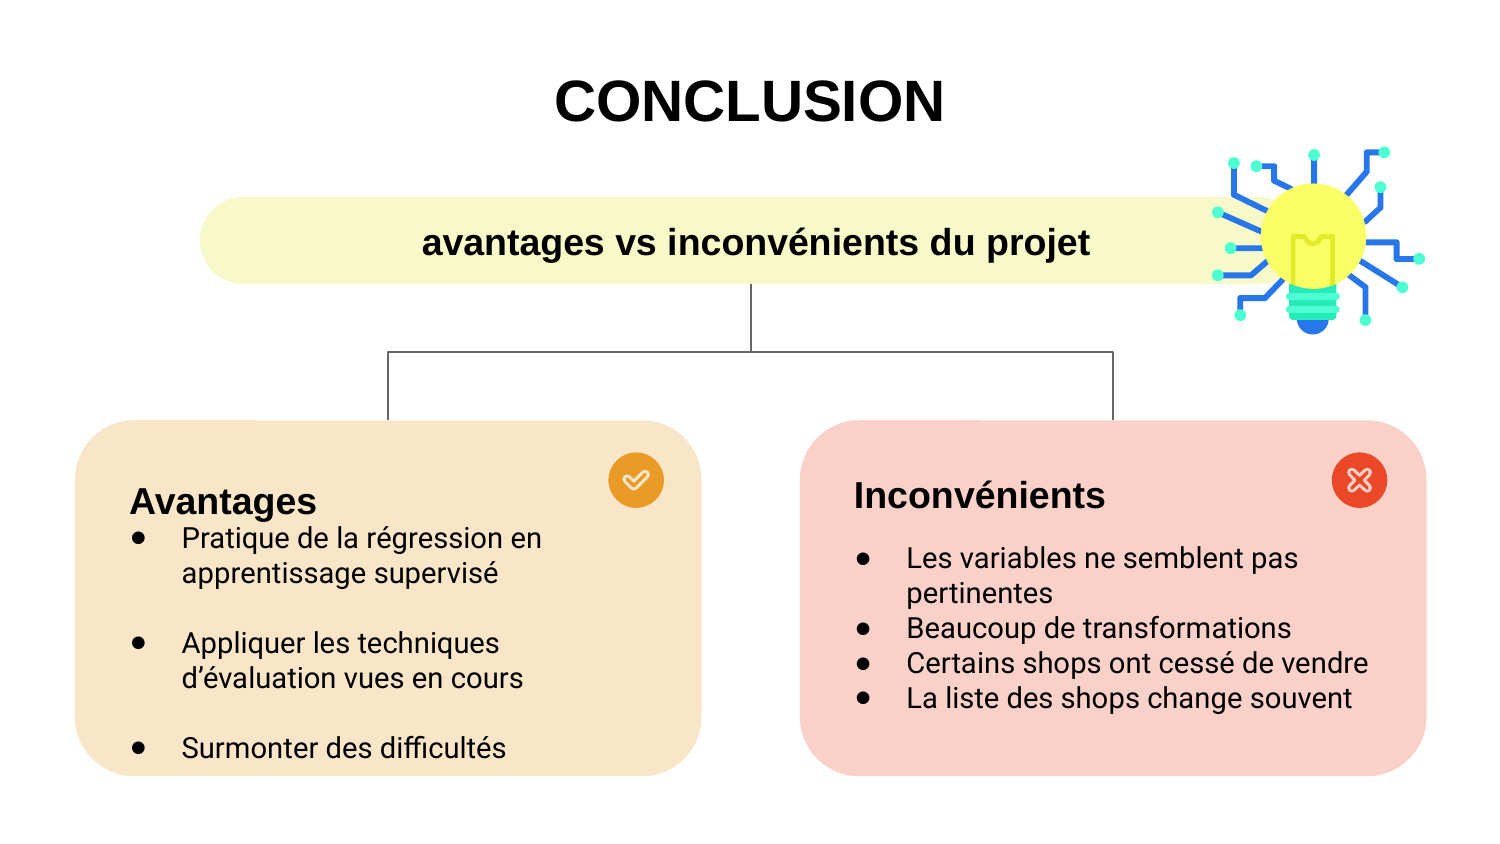

# CONCLUSION

 avantages vs inconvénients du projet

Inconvénients
Les variables ne semblent pas pertinentes
Beaucoup de transformations
Certains shops ont cessé de vendre
La liste des shops change souvent
Avantages
Pratique de la régression en apprentissage supervisé

Appliquer les techniques d’évaluation vues en cours

Surmonter des difficultés